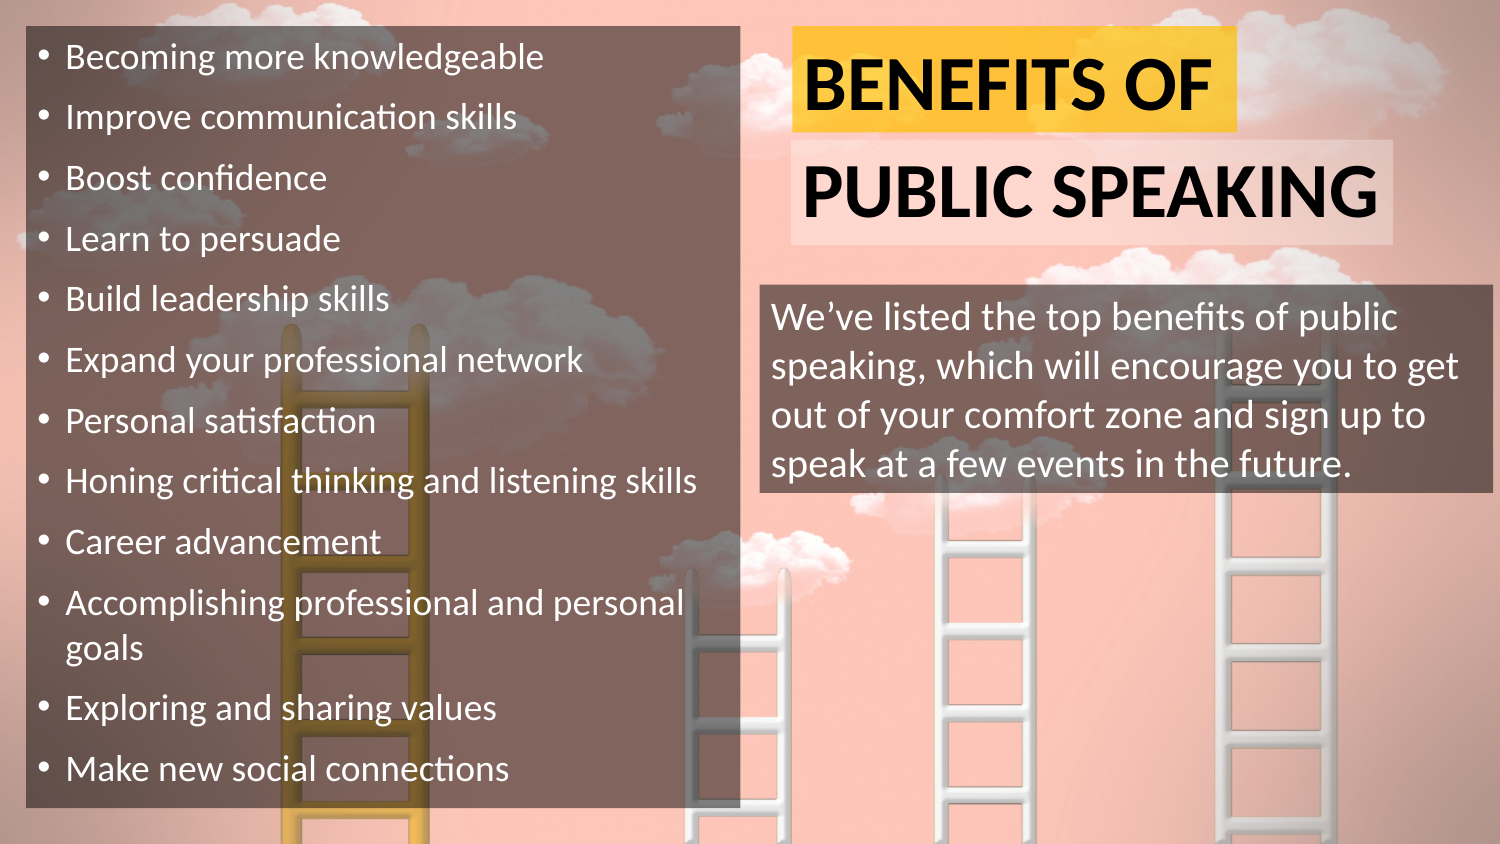

Becoming more knowledgeable
Improve communication skills
Boost confidence
Learn to persuade
Build leadership skills
Expand your professional network
Personal satisfaction
Honing critical thinking and listening skills
Career advancement
Accomplishing professional and personal goals
Exploring and sharing values
Make new social connections
BENEFITS OF
PUBLIC SPEAKING
We’ve listed the top benefits of public speaking, which will encourage you to get out of your comfort zone and sign up to speak at a few events in the future.